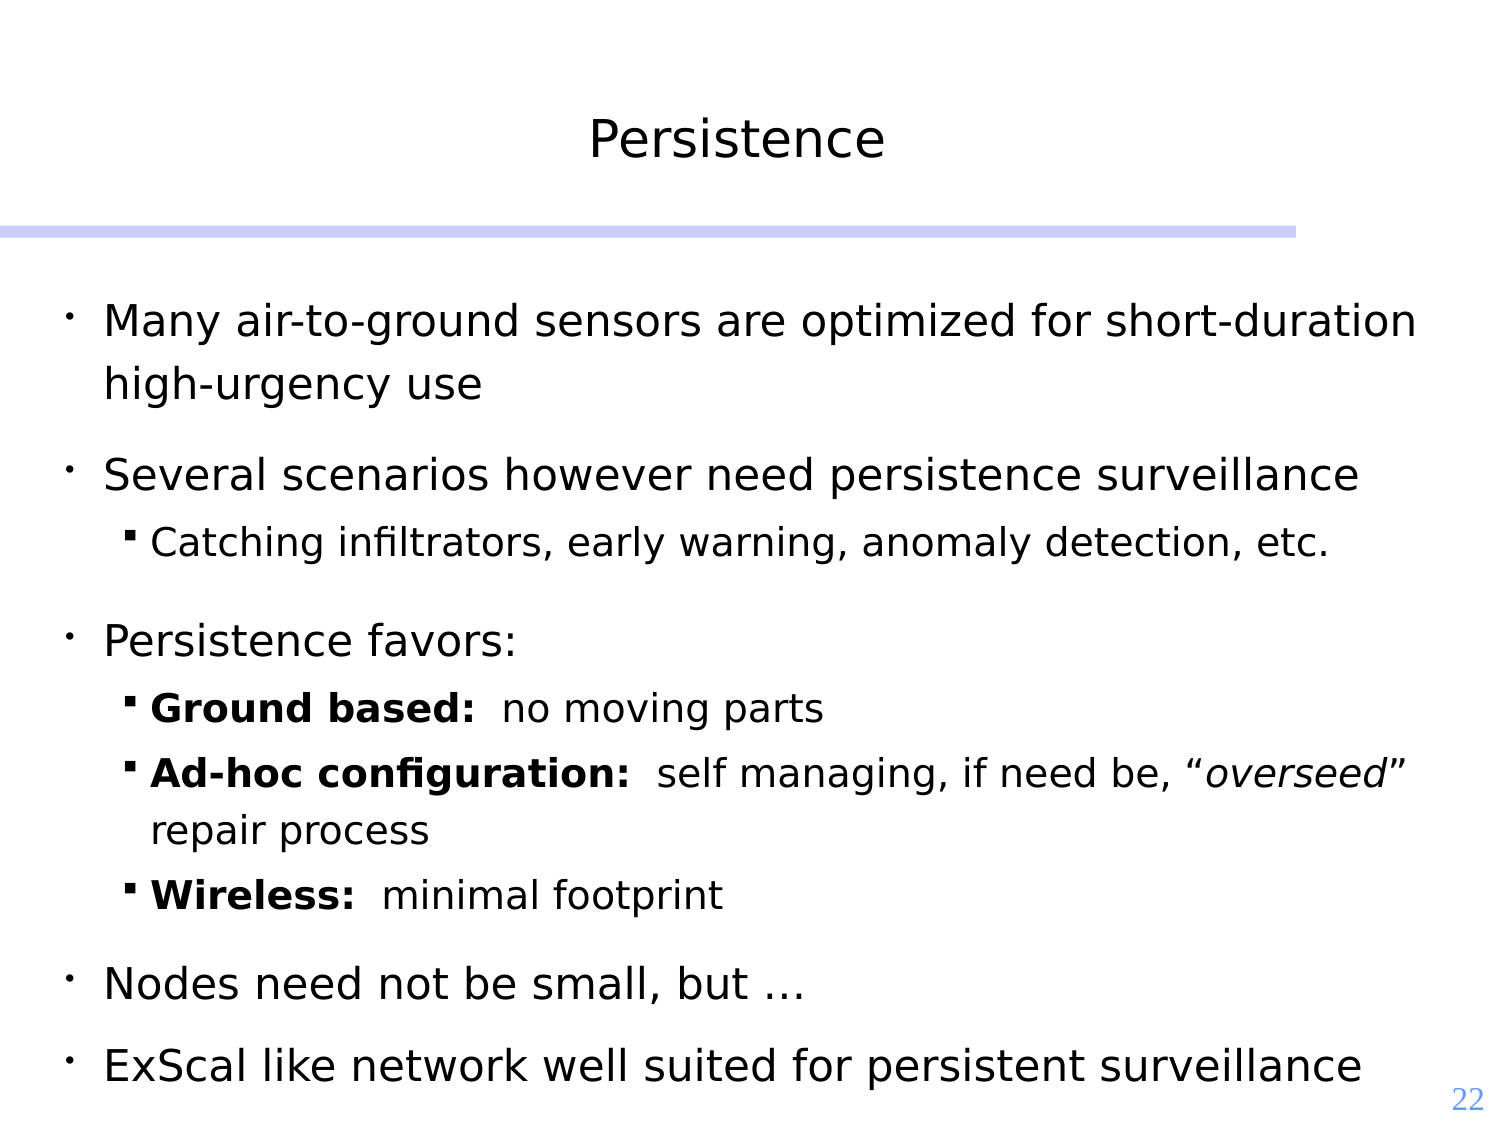

# Persistence
Many air-to-ground sensors are optimized for short-duration high-urgency use

Several scenarios however need persistence surveillance
Catching infiltrators, early warning, anomaly detection, etc.

Persistence favors:
Ground based:  no moving parts
Ad-hoc configuration:  self managing, if need be, “overseed” repair process
Wireless:  minimal footprint

Nodes need not be small, but …
ExScal like network well suited for persistent surveillance